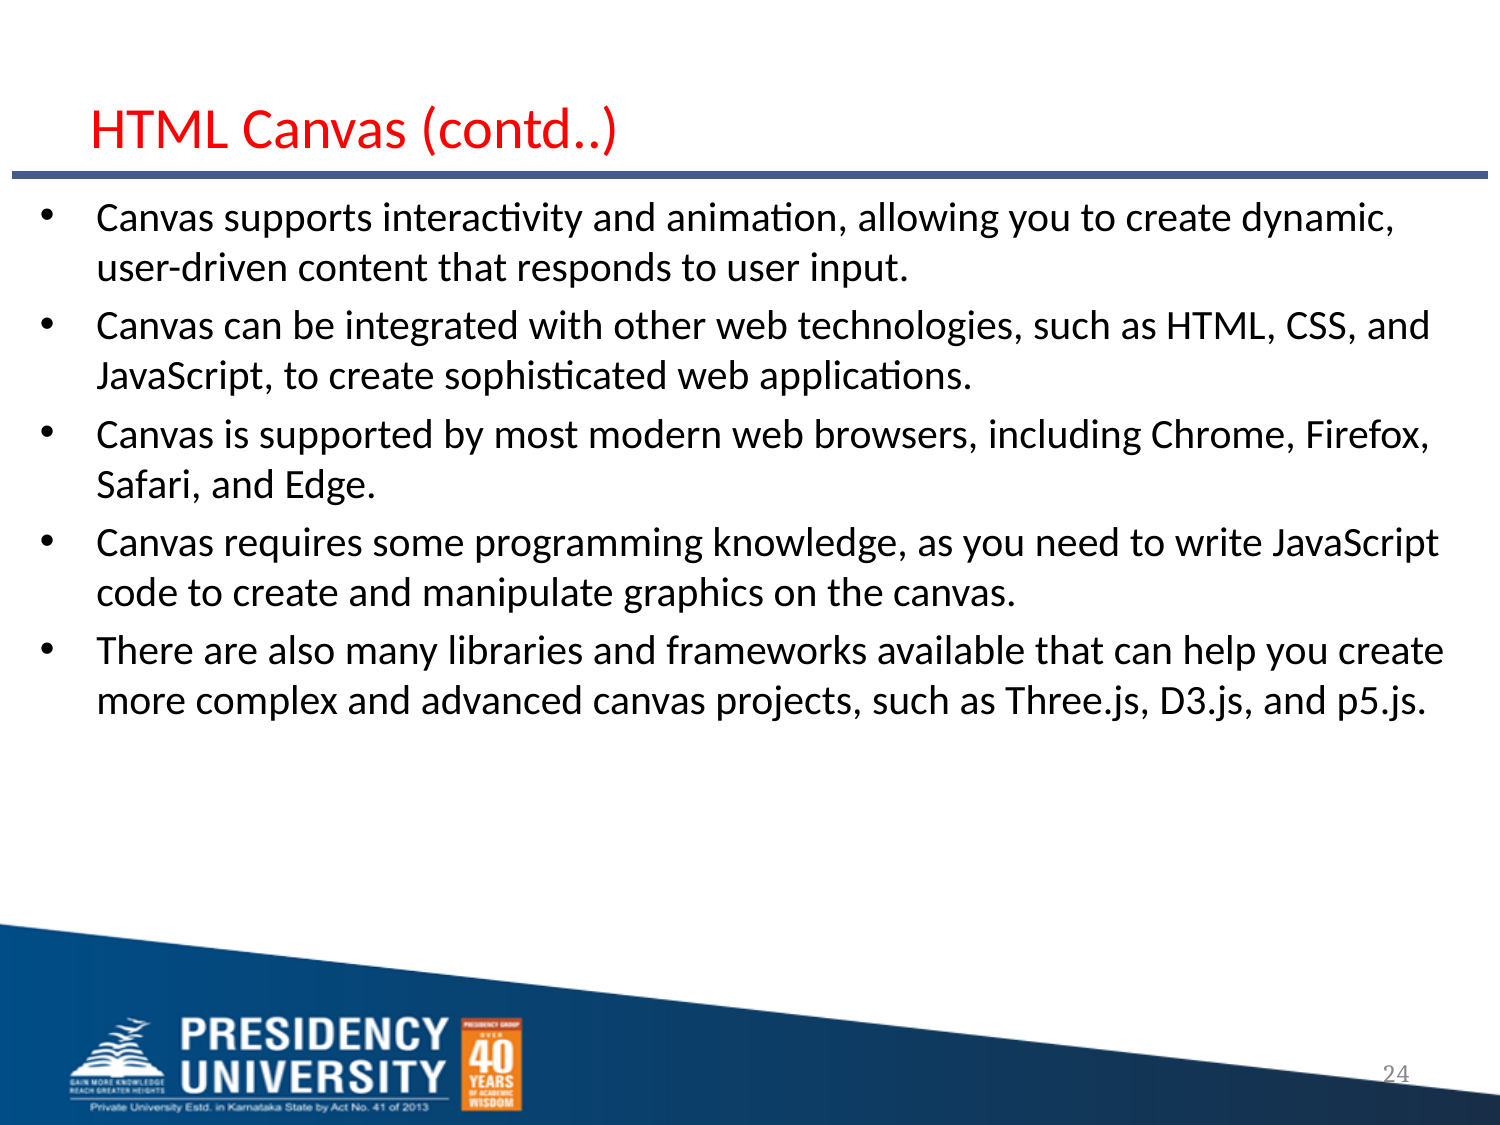

# HTML Canvas (contd..)
Canvas supports interactivity and animation, allowing you to create dynamic, user-driven content that responds to user input.
Canvas can be integrated with other web technologies, such as HTML, CSS, and JavaScript, to create sophisticated web applications.
Canvas is supported by most modern web browsers, including Chrome, Firefox, Safari, and Edge.
Canvas requires some programming knowledge, as you need to write JavaScript code to create and manipulate graphics on the canvas.
There are also many libraries and frameworks available that can help you create more complex and advanced canvas projects, such as Three.js, D3.js, and p5.js.

24